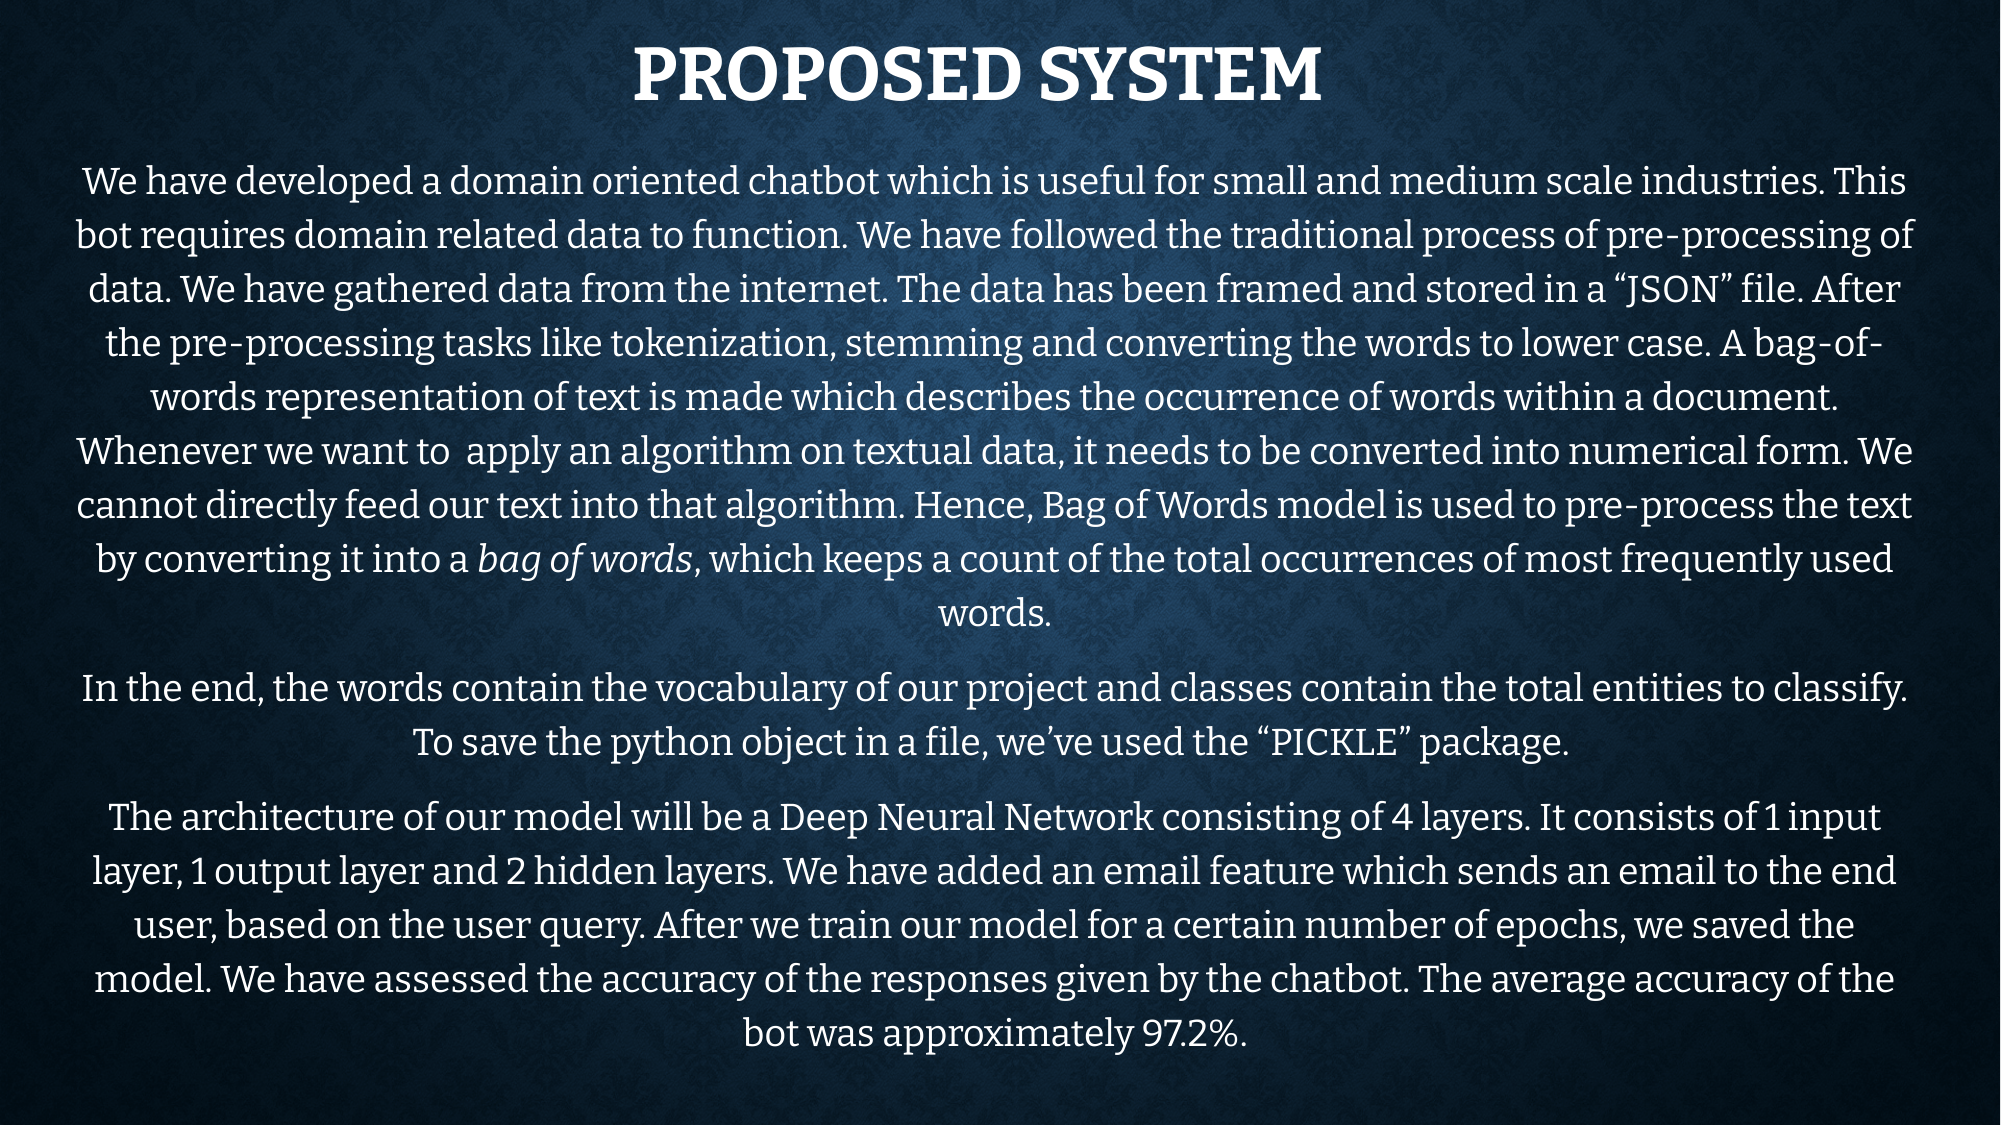

PROPOSED SYSTEM
We have developed a domain oriented chatbot which is useful for small and medium scale industries. This bot requires domain related data to function. We have followed the traditional process of pre-processing of data. We have gathered data from the internet. The data has been framed and stored in a “JSON” file. After the pre-processing tasks like tokenization, stemming and converting the words to lower case. A bag-of-words representation of text is made which describes the occurrence of words within a document. Whenever we want to  apply an algorithm on textual data, it needs to be converted into numerical form. We cannot directly feed our text into that algorithm. Hence, Bag of Words model is used to pre-process the text by converting it into a bag of words, which keeps a count of the total occurrences of most frequently used words.
In the end, the words contain the vocabulary of our project and classes contain the total entities to classify. To save the python object in a file, we’ve used the “PICKLE” package.
The architecture of our model will be a Deep Neural Network consisting of 4 layers. It consists of 1 input layer, 1 output layer and 2 hidden layers. We have added an email feature which sends an email to the end user, based on the user query. After we train our model for a certain number of epochs, we saved the model. We have assessed the accuracy of the responses given by the chatbot. The average accuracy of the bot was approximately 97.2%.